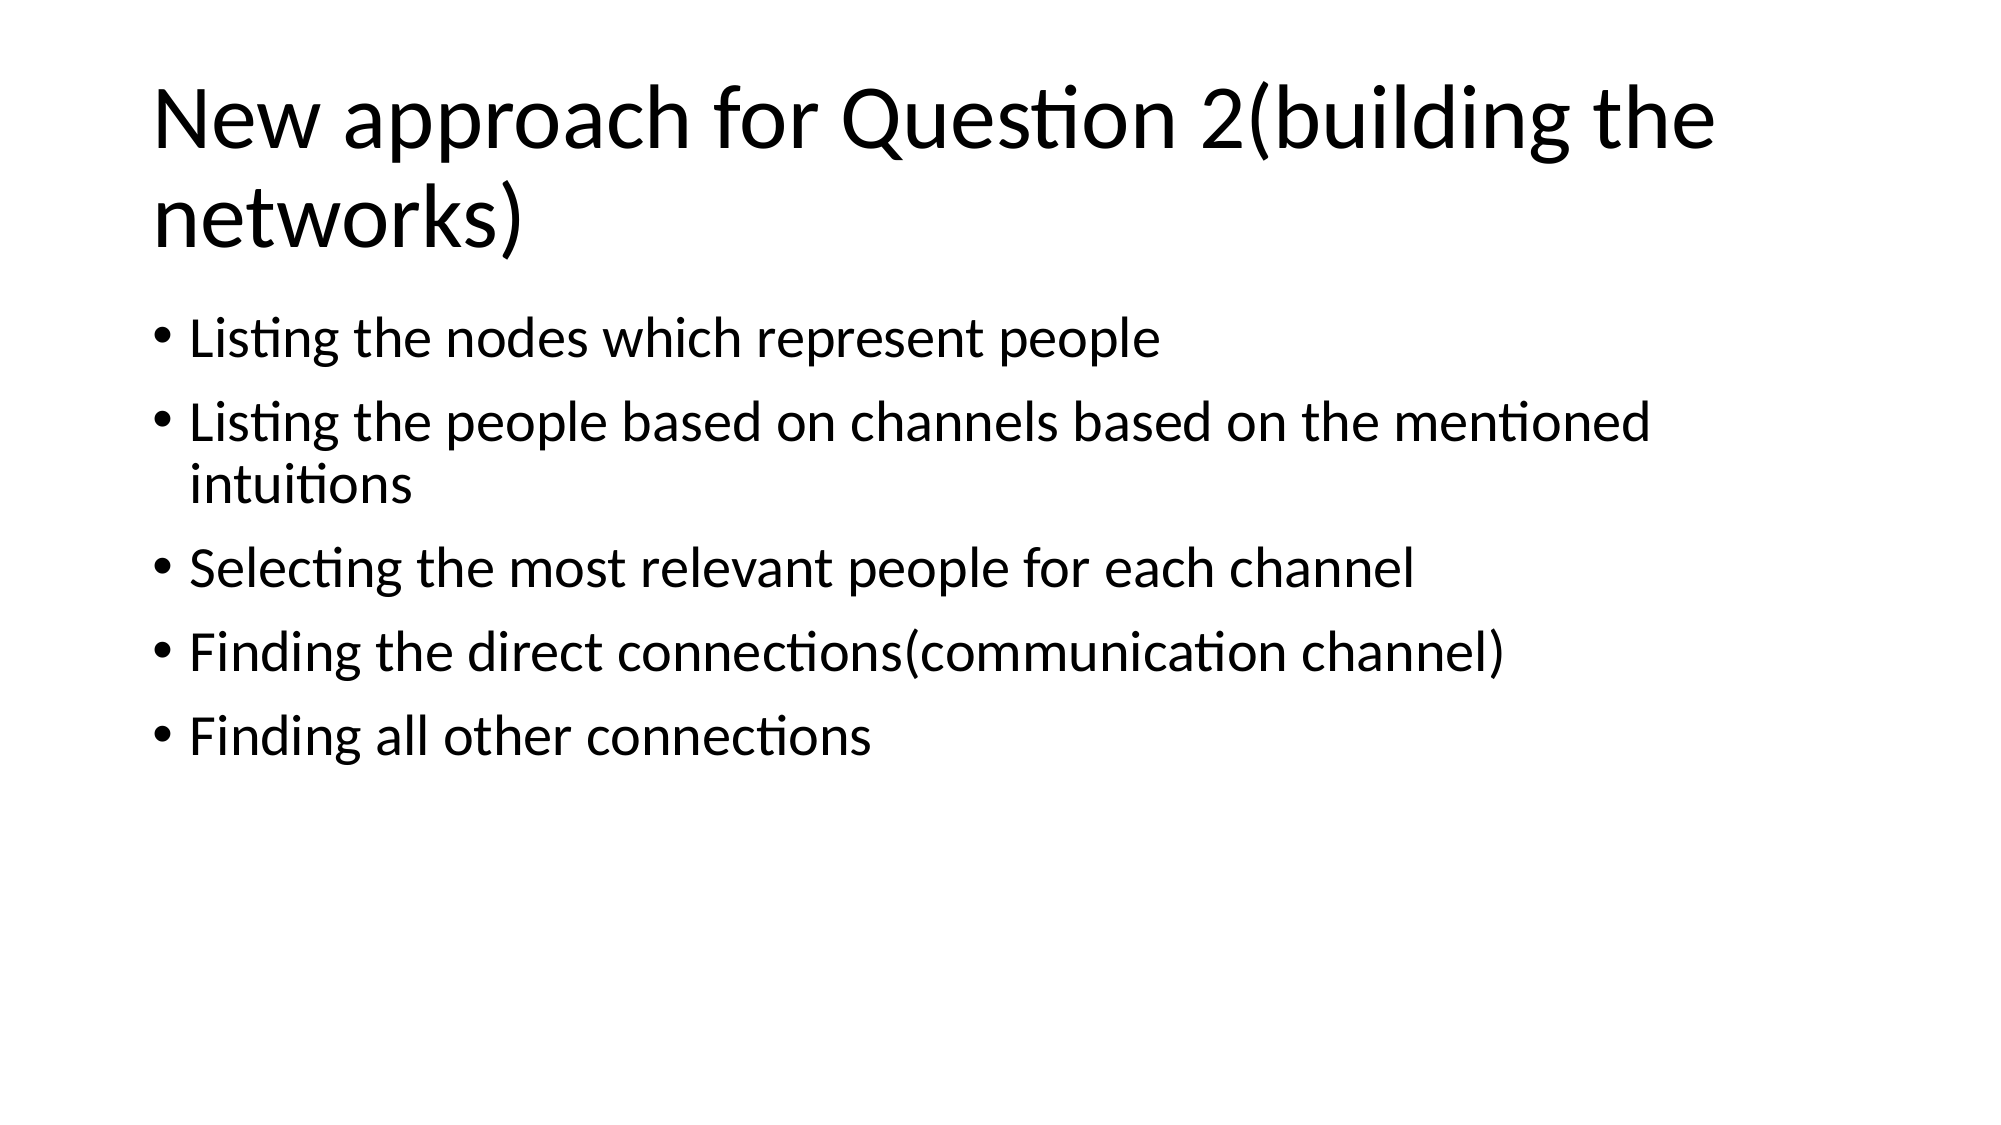

# New approach for Question 2(building the networks)
Listing the nodes which represent people
Listing the people based on channels based on the mentioned intuitions
Selecting the most relevant people for each channel
Finding the direct connections(communication channel)
Finding all other connections